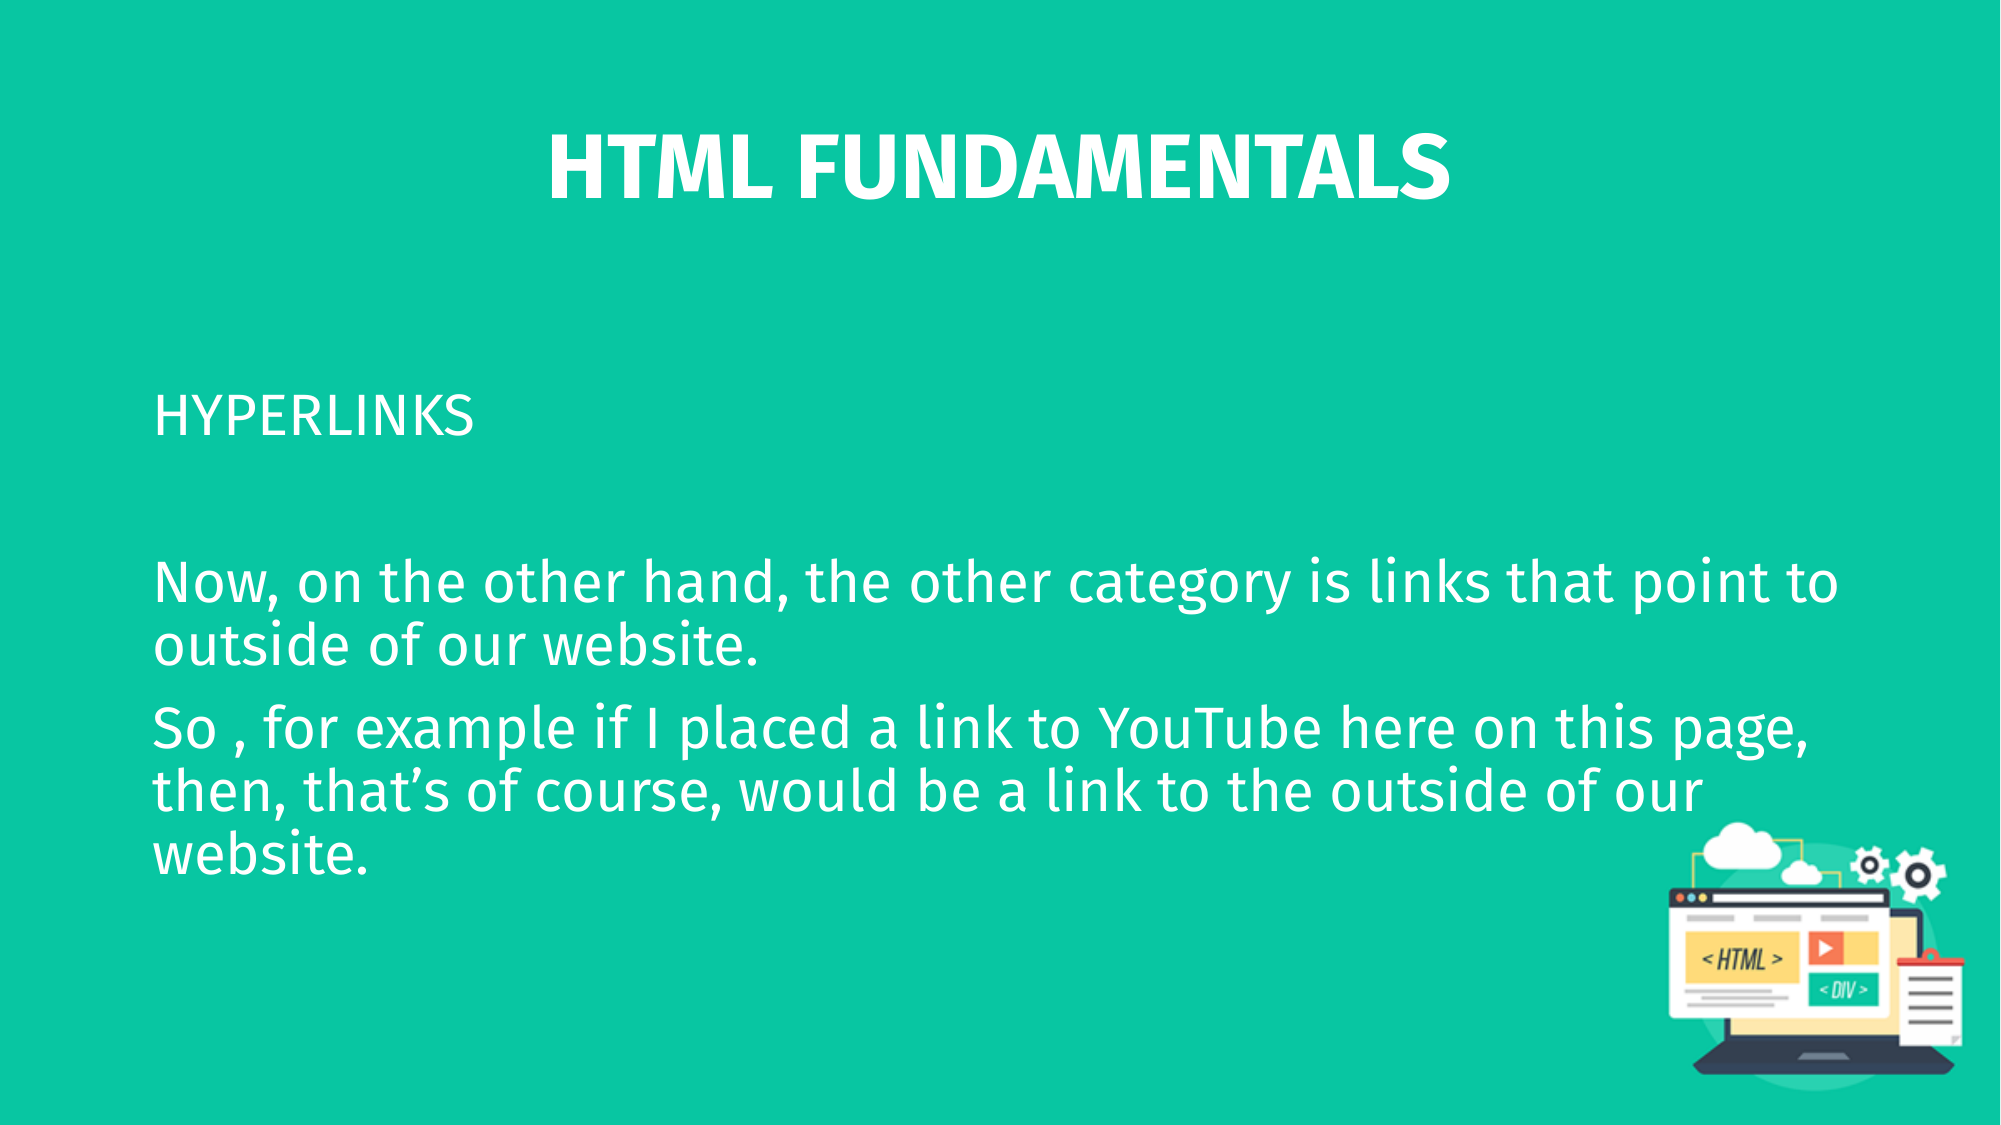

# HTML FUNDAMENTALS

HYPERLINKS

Now, on the other hand, the other category is links that point to outside of our website.
So , for example if I placed a link to YouTube here on this page, then, that’s of course, would be a link to the outside of our website.